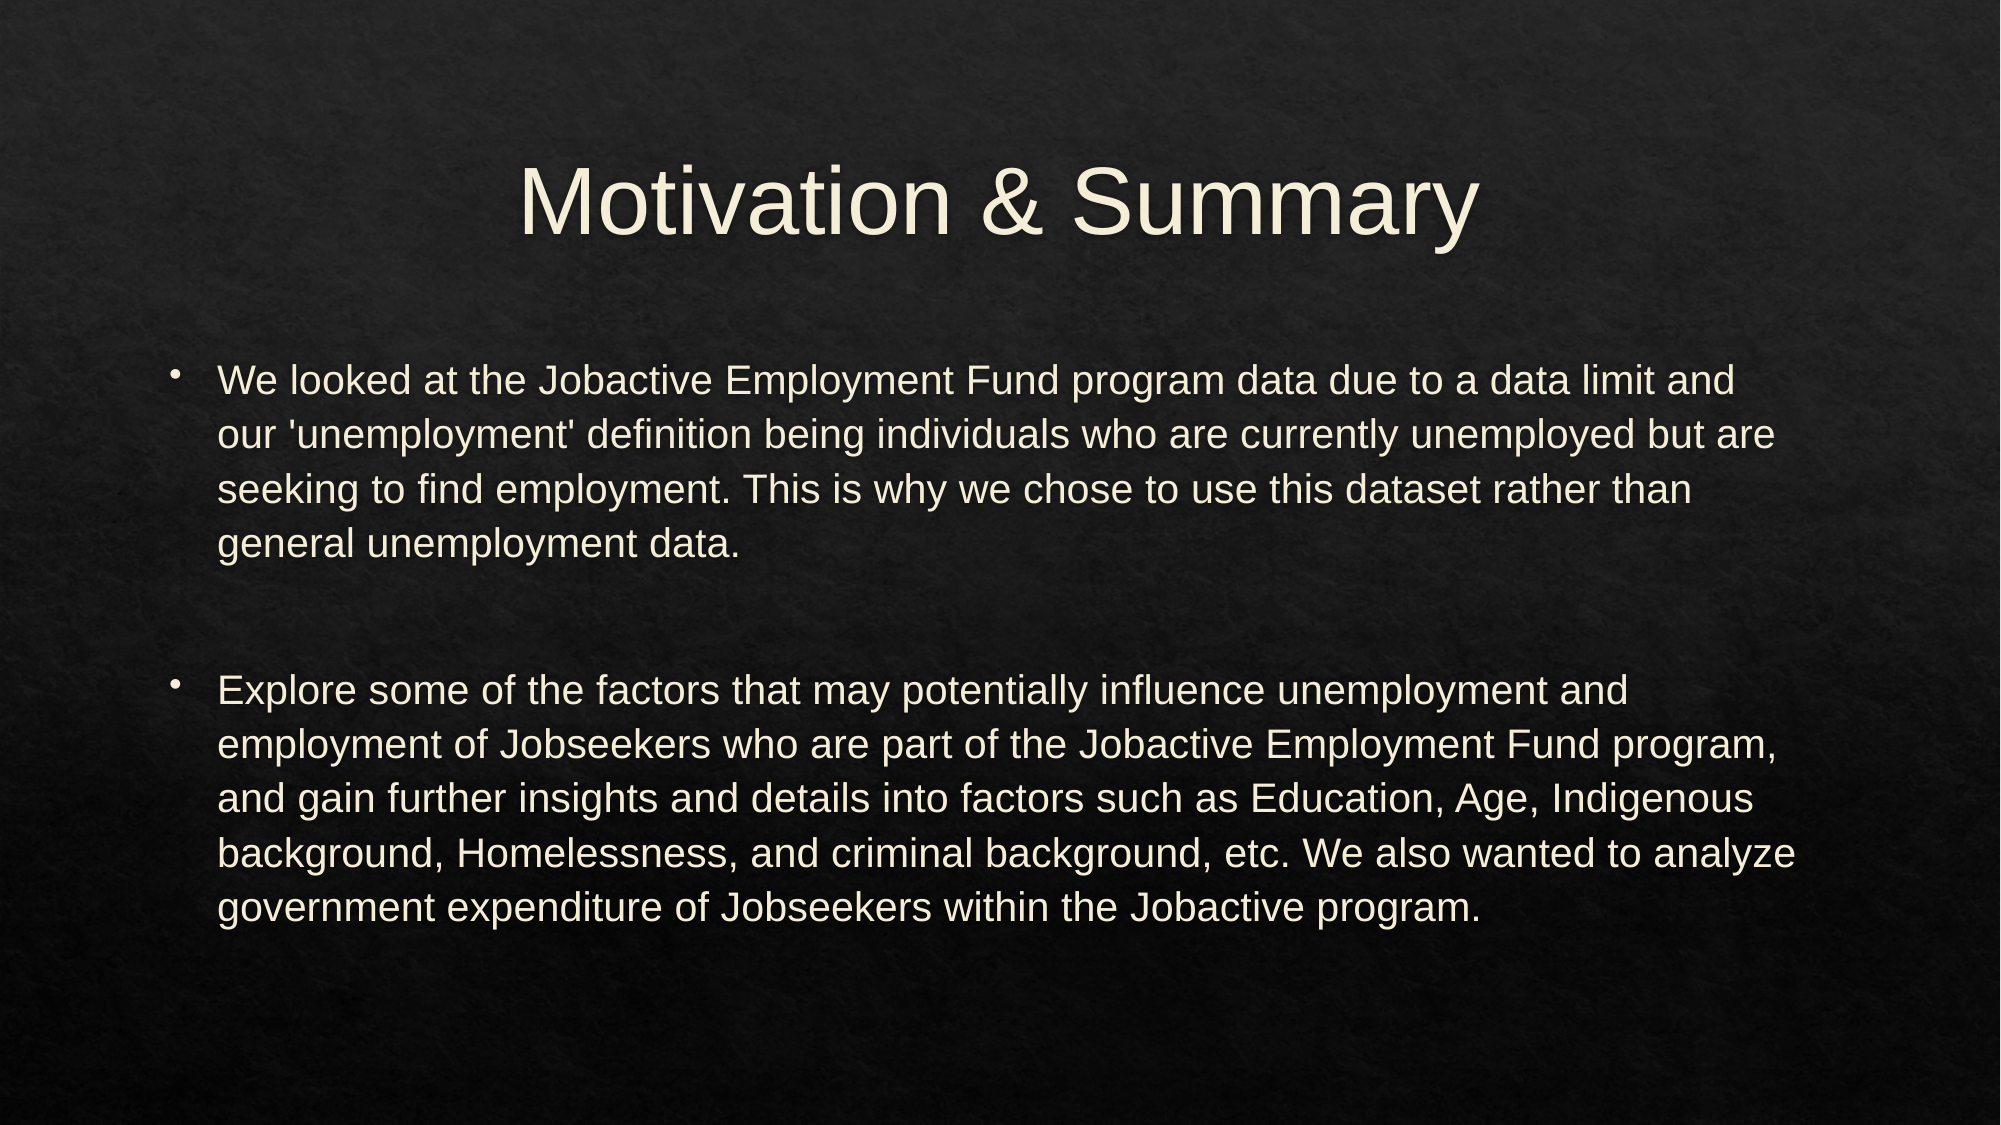

# Motivation & Summary
We looked at the Jobactive Employment Fund program data due to a data limit and our 'unemployment' definition being individuals who are currently unemployed but are seeking to find employment. This is why we chose to use this dataset rather than general unemployment data.

Explore some of the factors that may potentially influence unemployment and employment of Jobseekers who are part of the Jobactive Employment Fund program, and gain further insights and details into factors such as Education, Age, Indigenous background, Homelessness, and criminal background, etc. We also wanted to analyze government expenditure of Jobseekers within the Jobactive program.